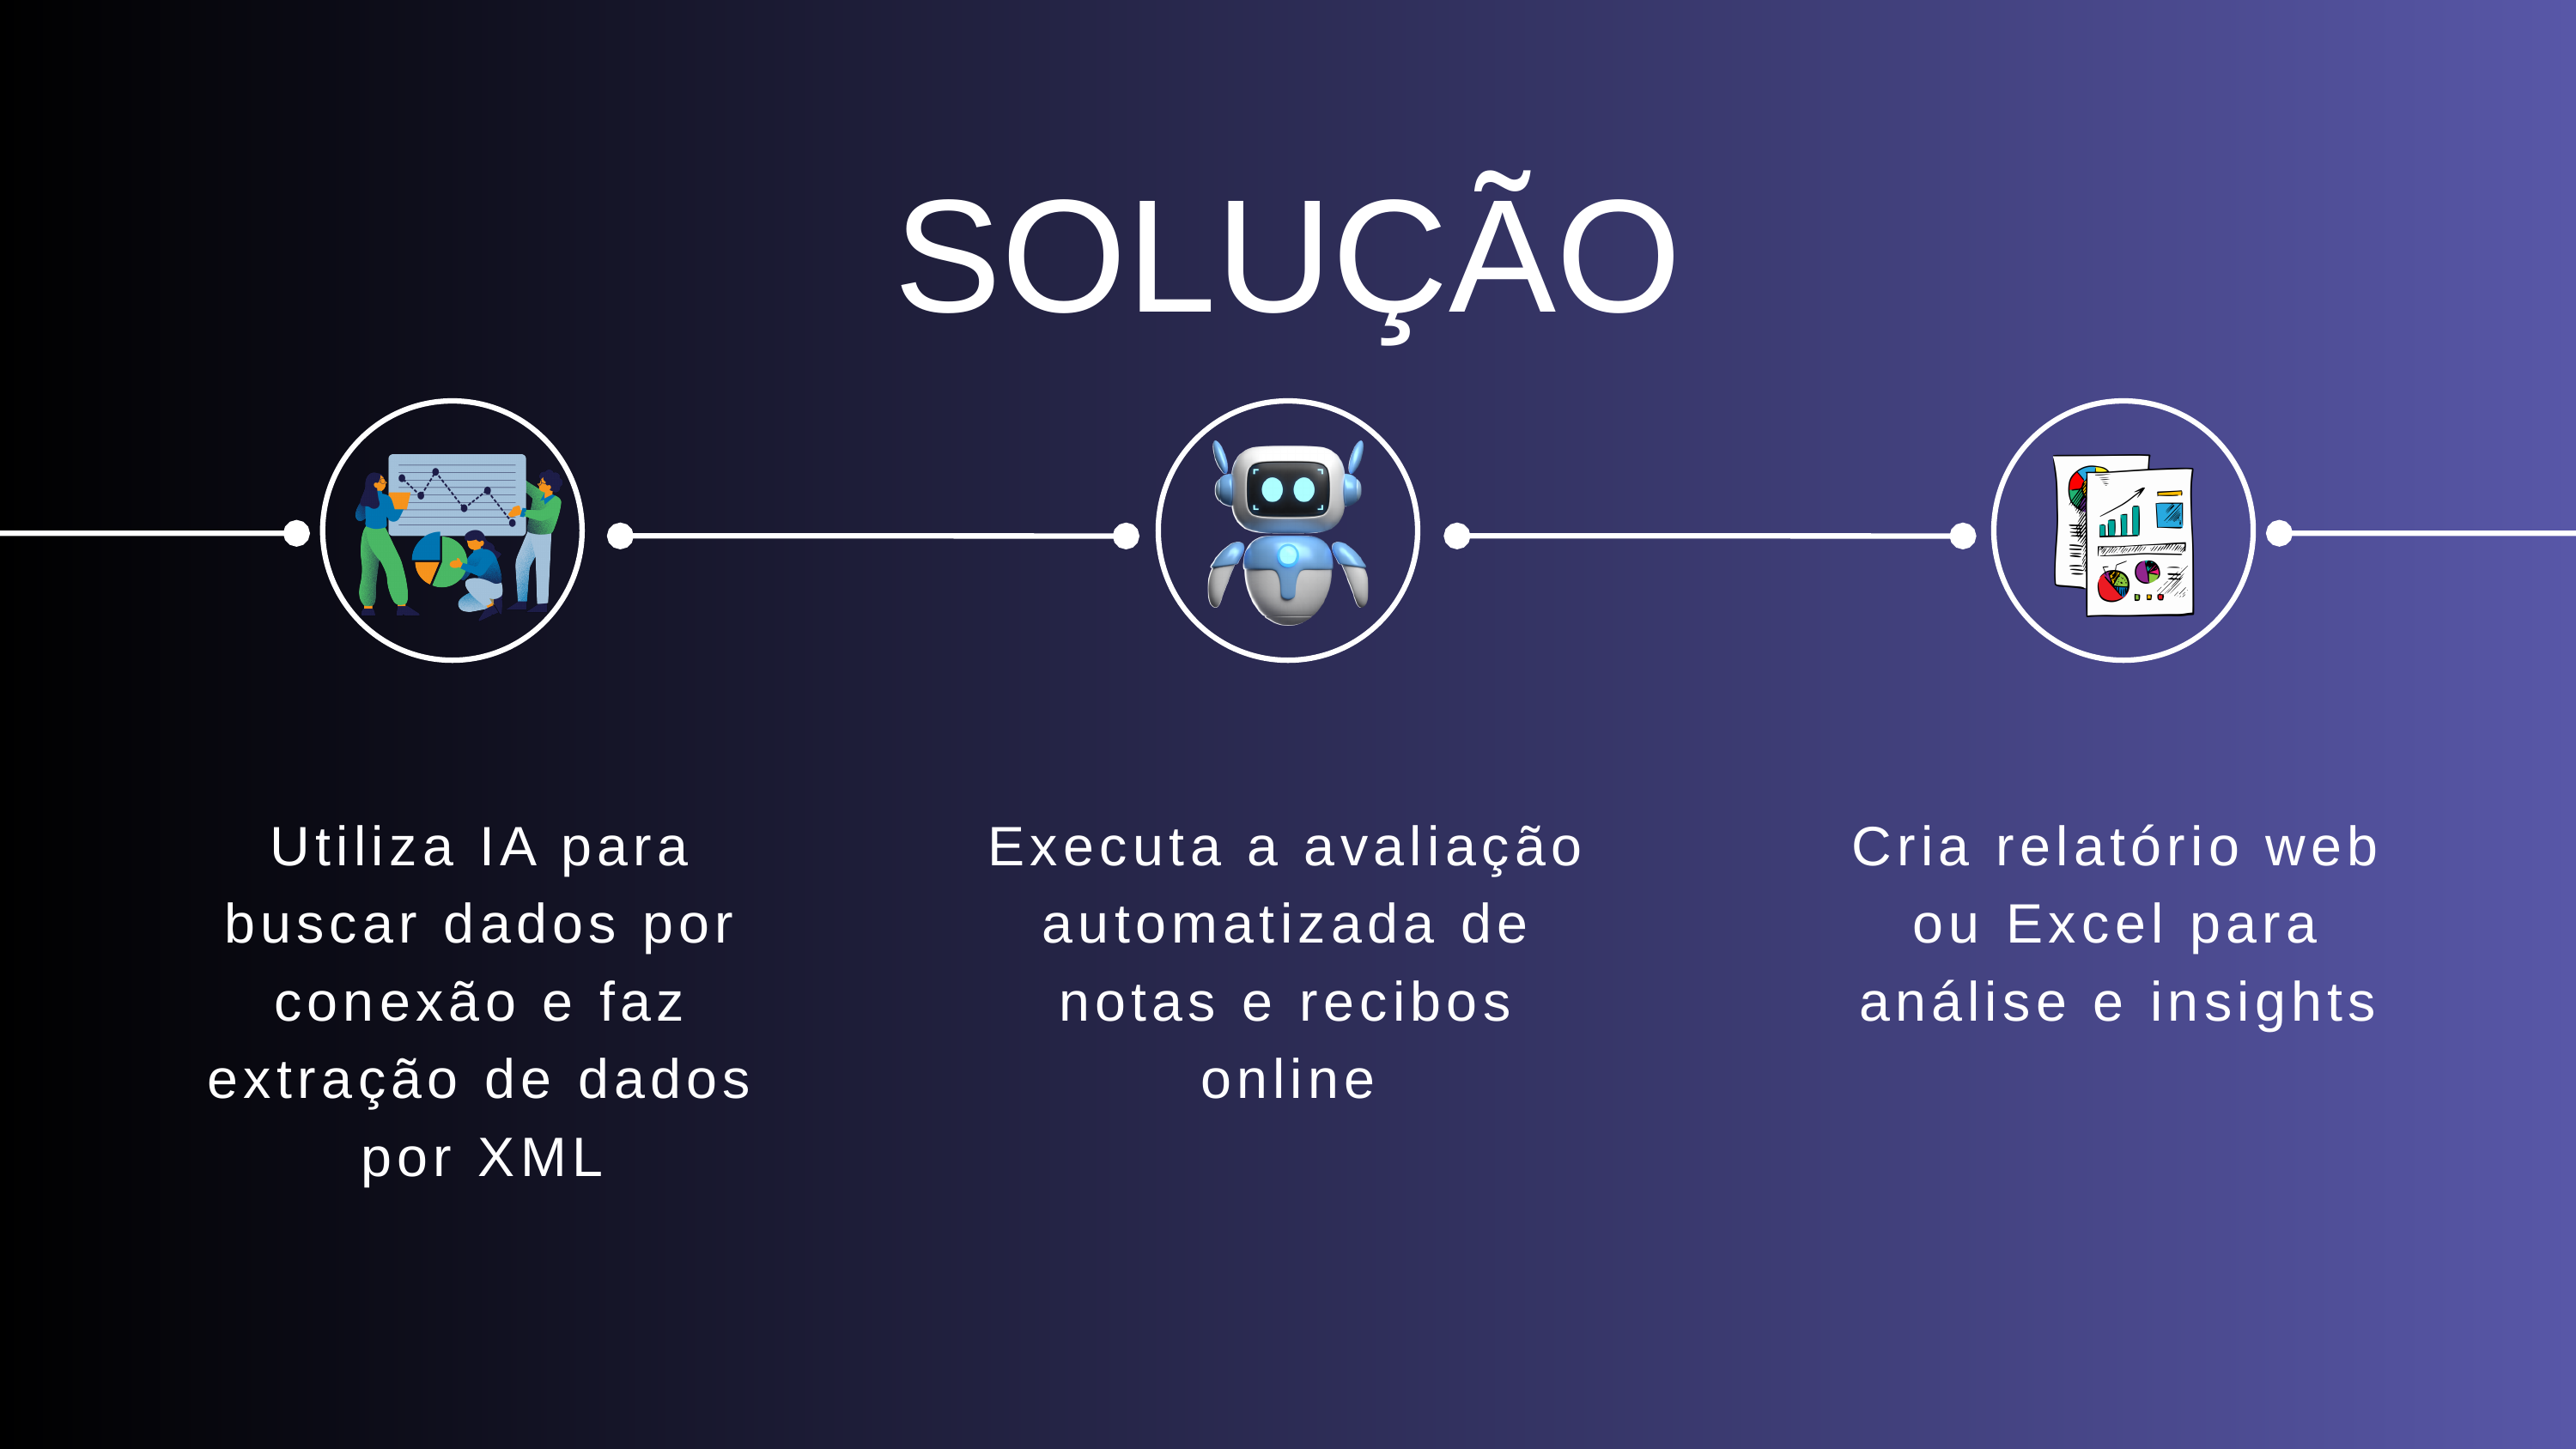

SOLUÇÃO

Utiliza IA para buscar dados por conexão e faz extração de dados por XML
Executa a avaliação automatizada de notas e recibos online
Cria relatório web ou Excel para análise e insights